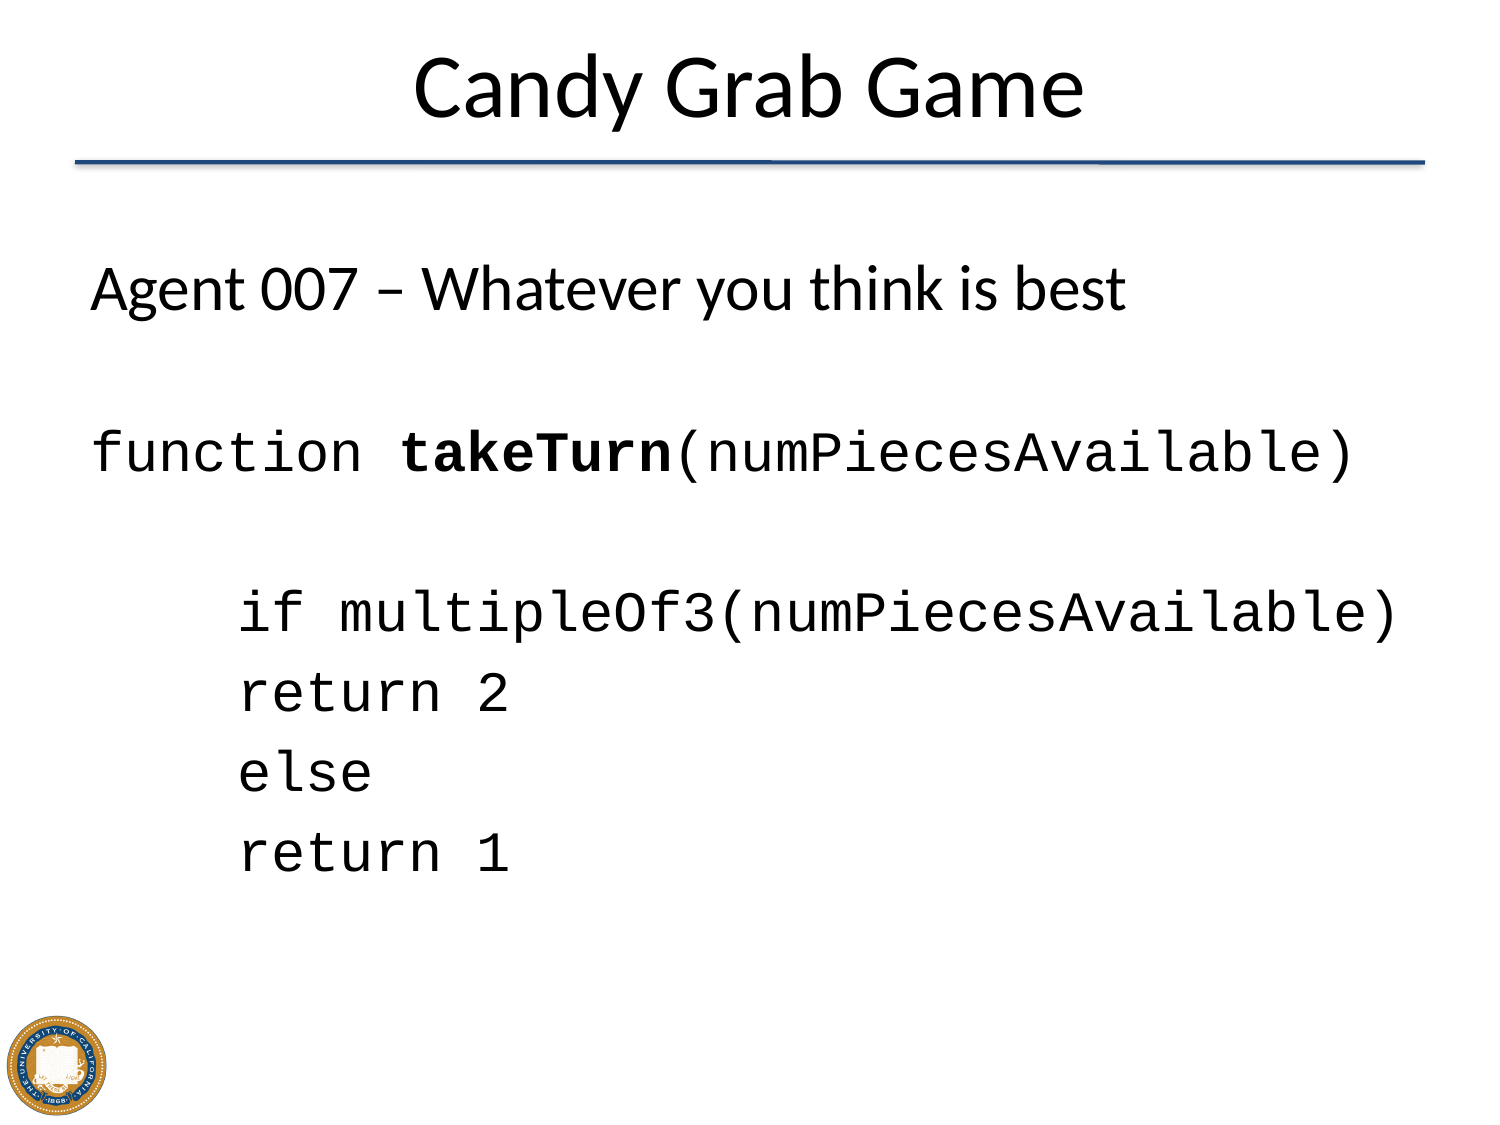

# Candy Grab Game
Agent 007 – Whatever you think is best

function takeTurn(numPiecesAvailable)

	if multipleOf3(numPiecesAvailable)
		return 2
	else
		return 1